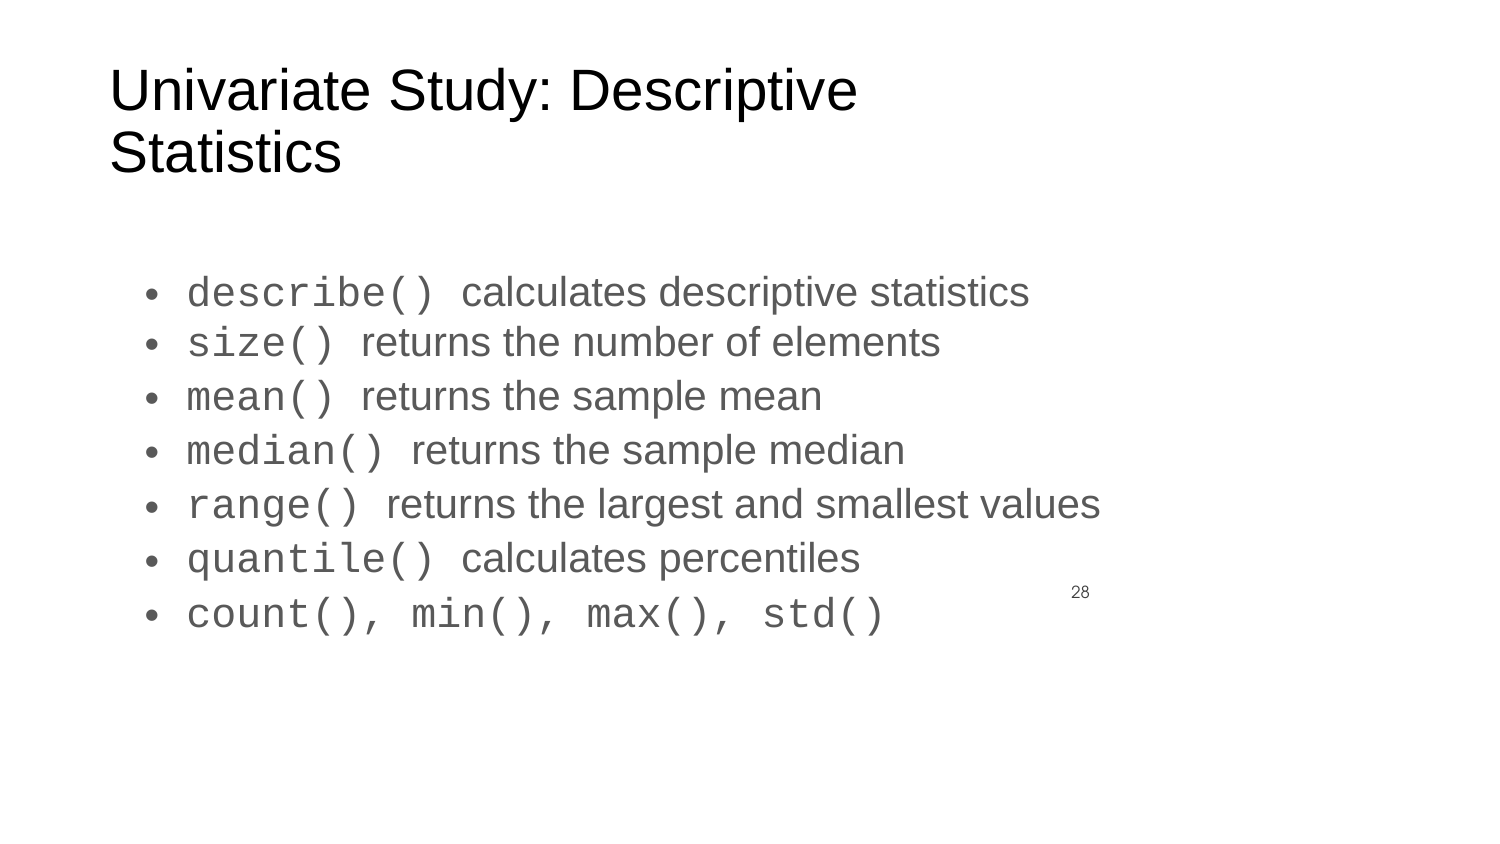

# Univariate Study: Descriptive Statistics
describe() calculates descriptive statistics
size() returns the number of elements
mean() returns the sample mean
median() returns the sample median
range() returns the largest and smallest values
quantile() calculates percentiles
count(), min(), max(), std()
28